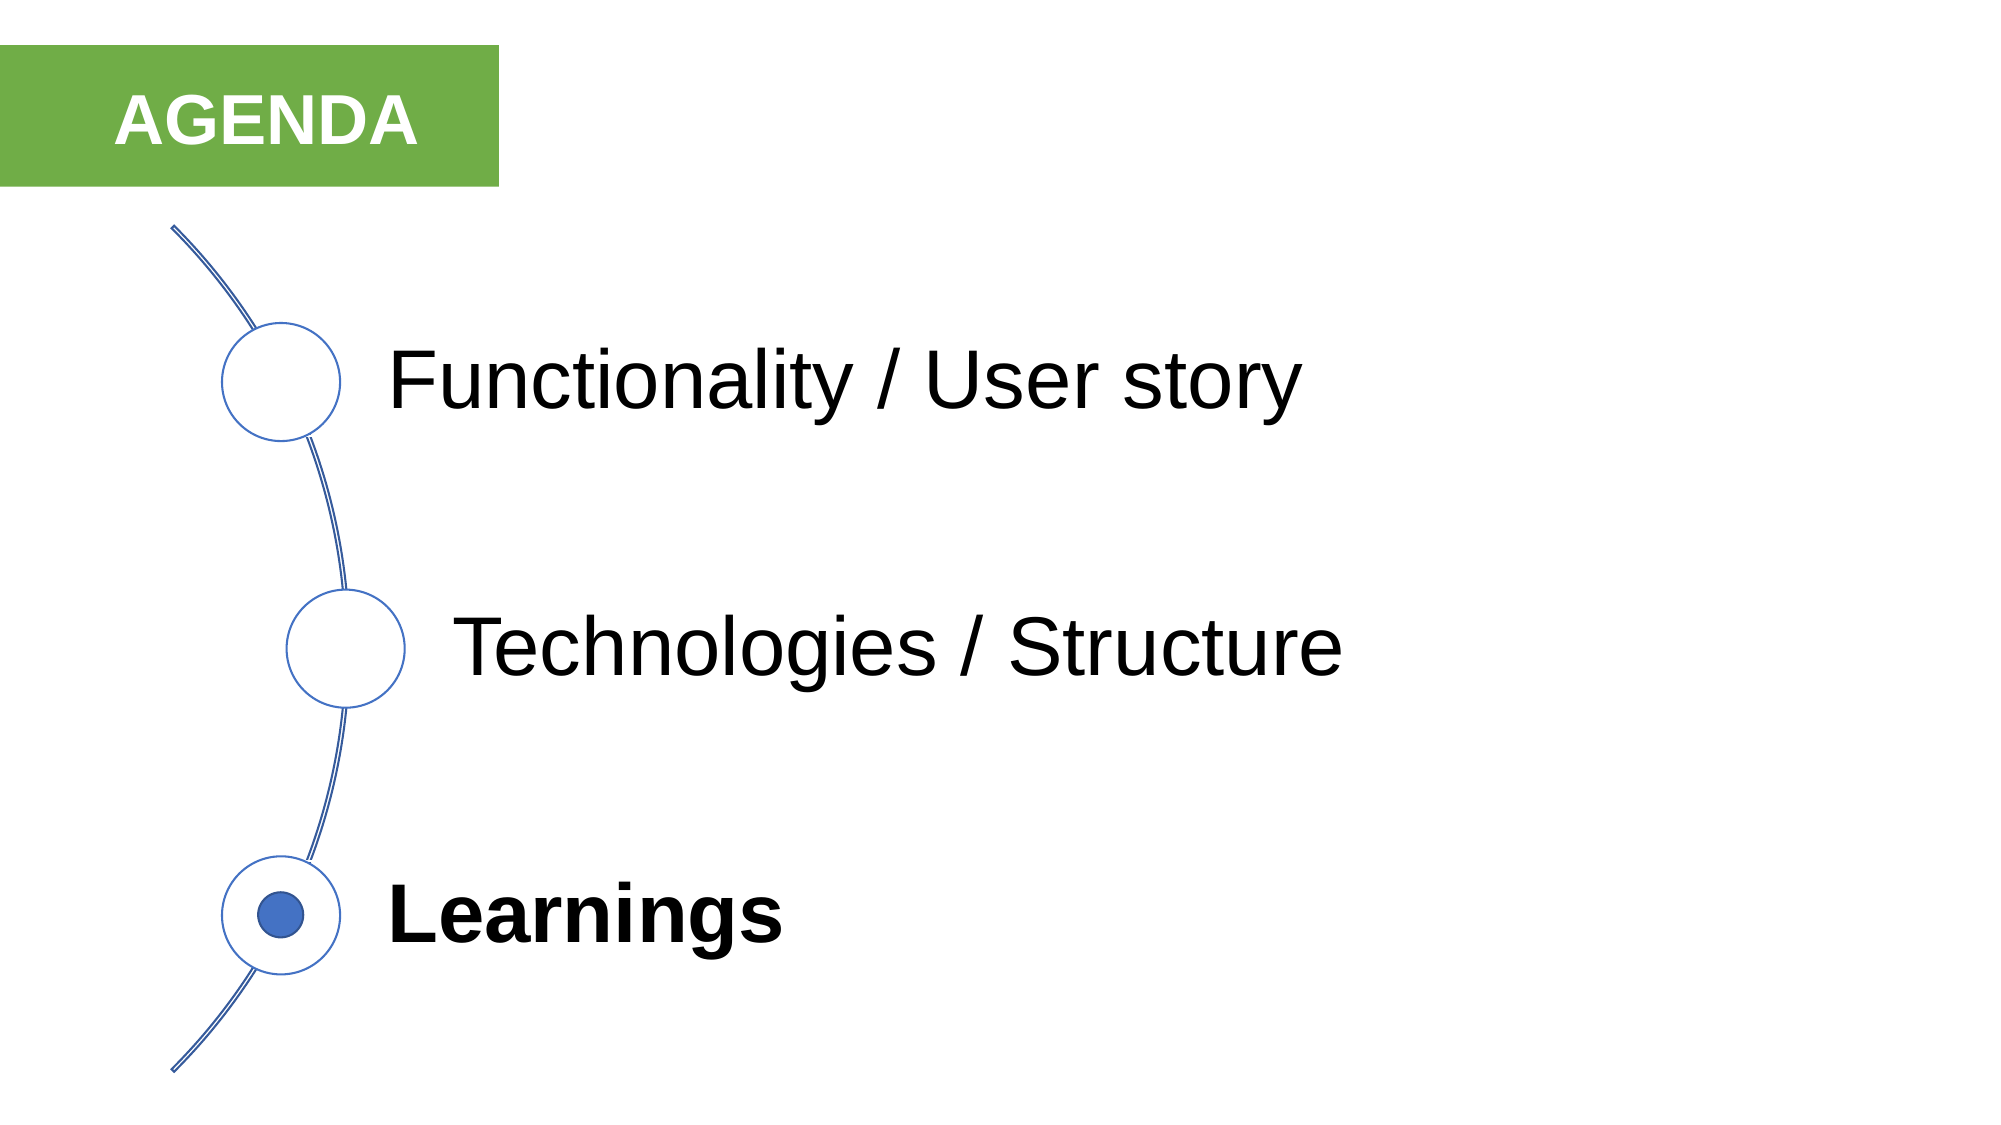

AGENDA
Functionality / User story
Technologies / Structure
Learnings